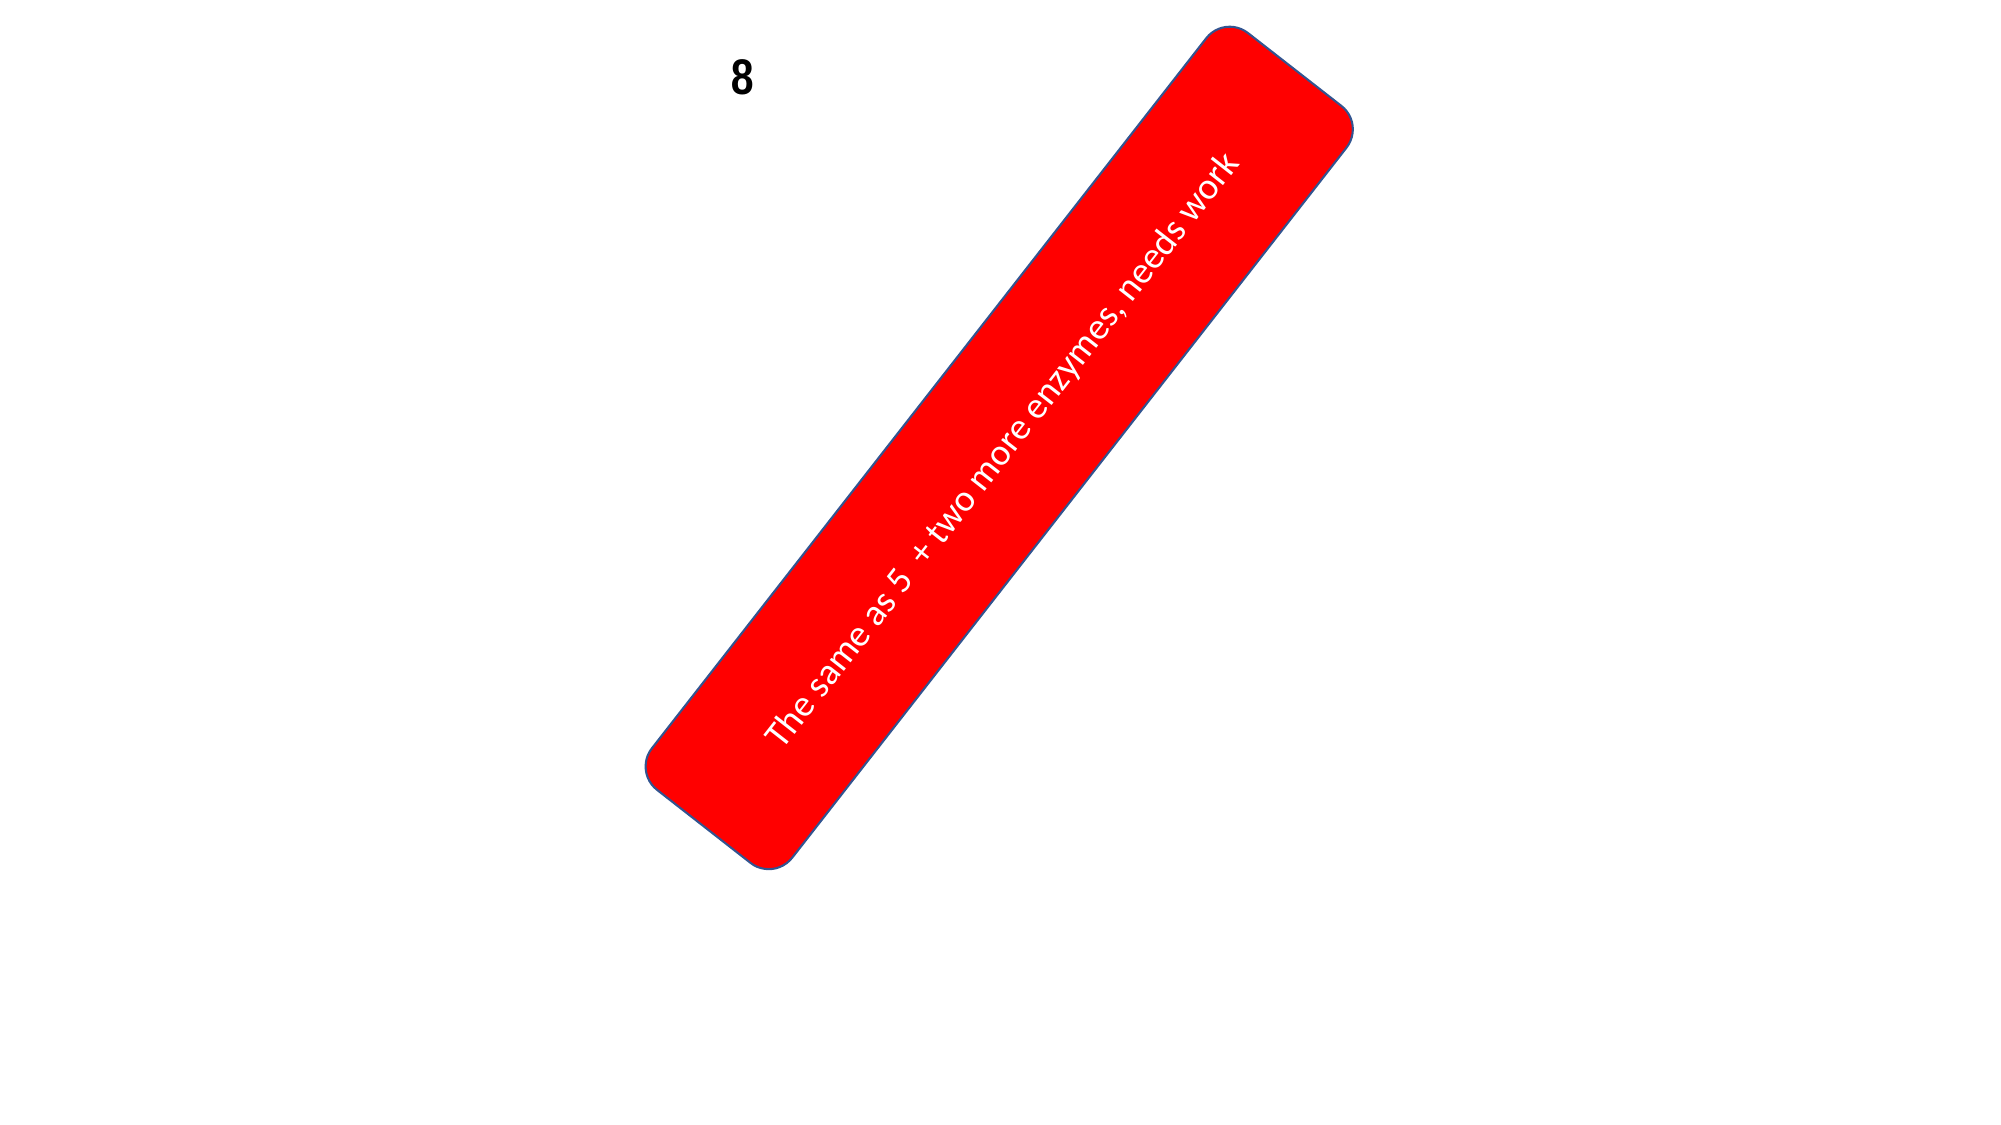

8

The same as 5  + two more enzymes, needs work
homoserine